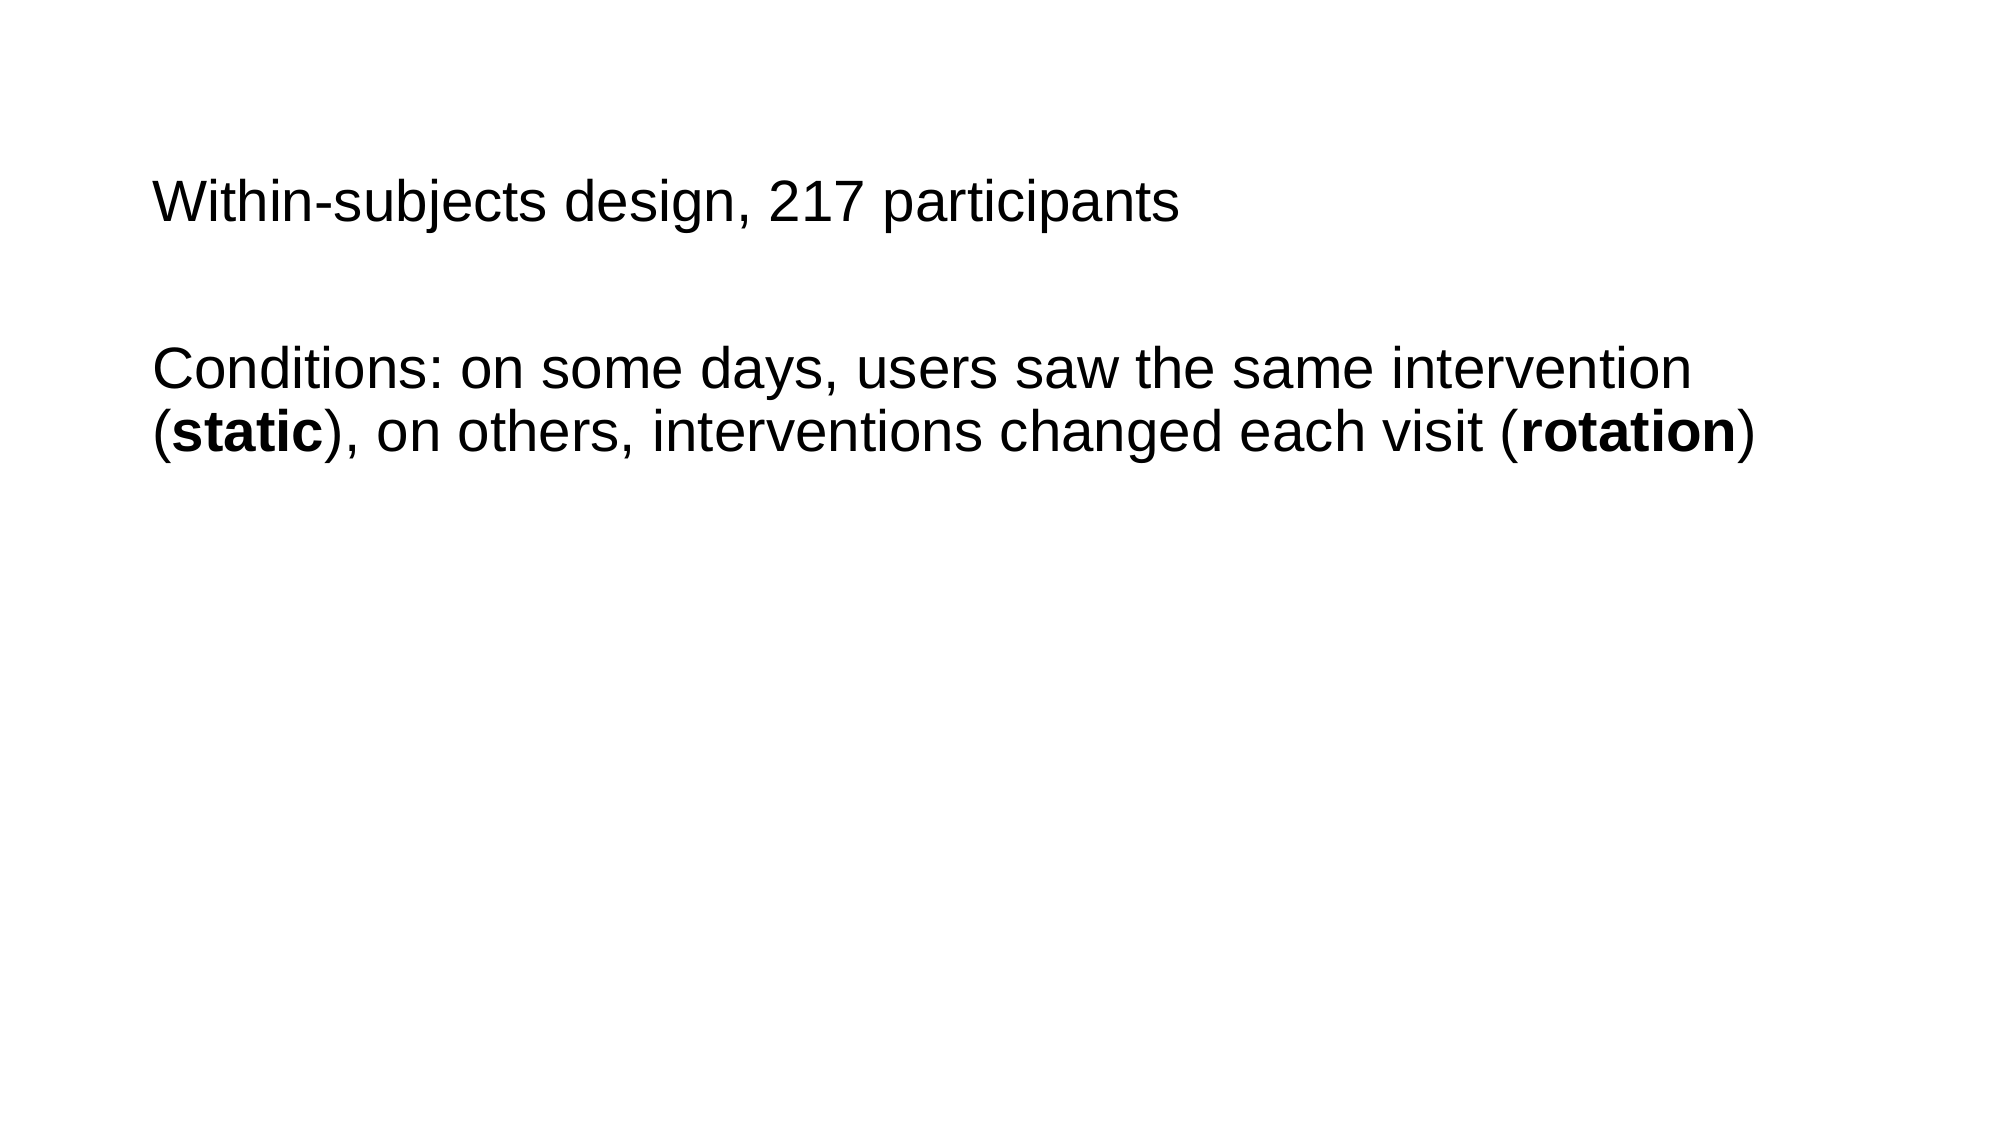

Within-subjects design, 217 participants

Conditions: on some days, users saw the same intervention (static), on others, interventions changed each visit (rotation)